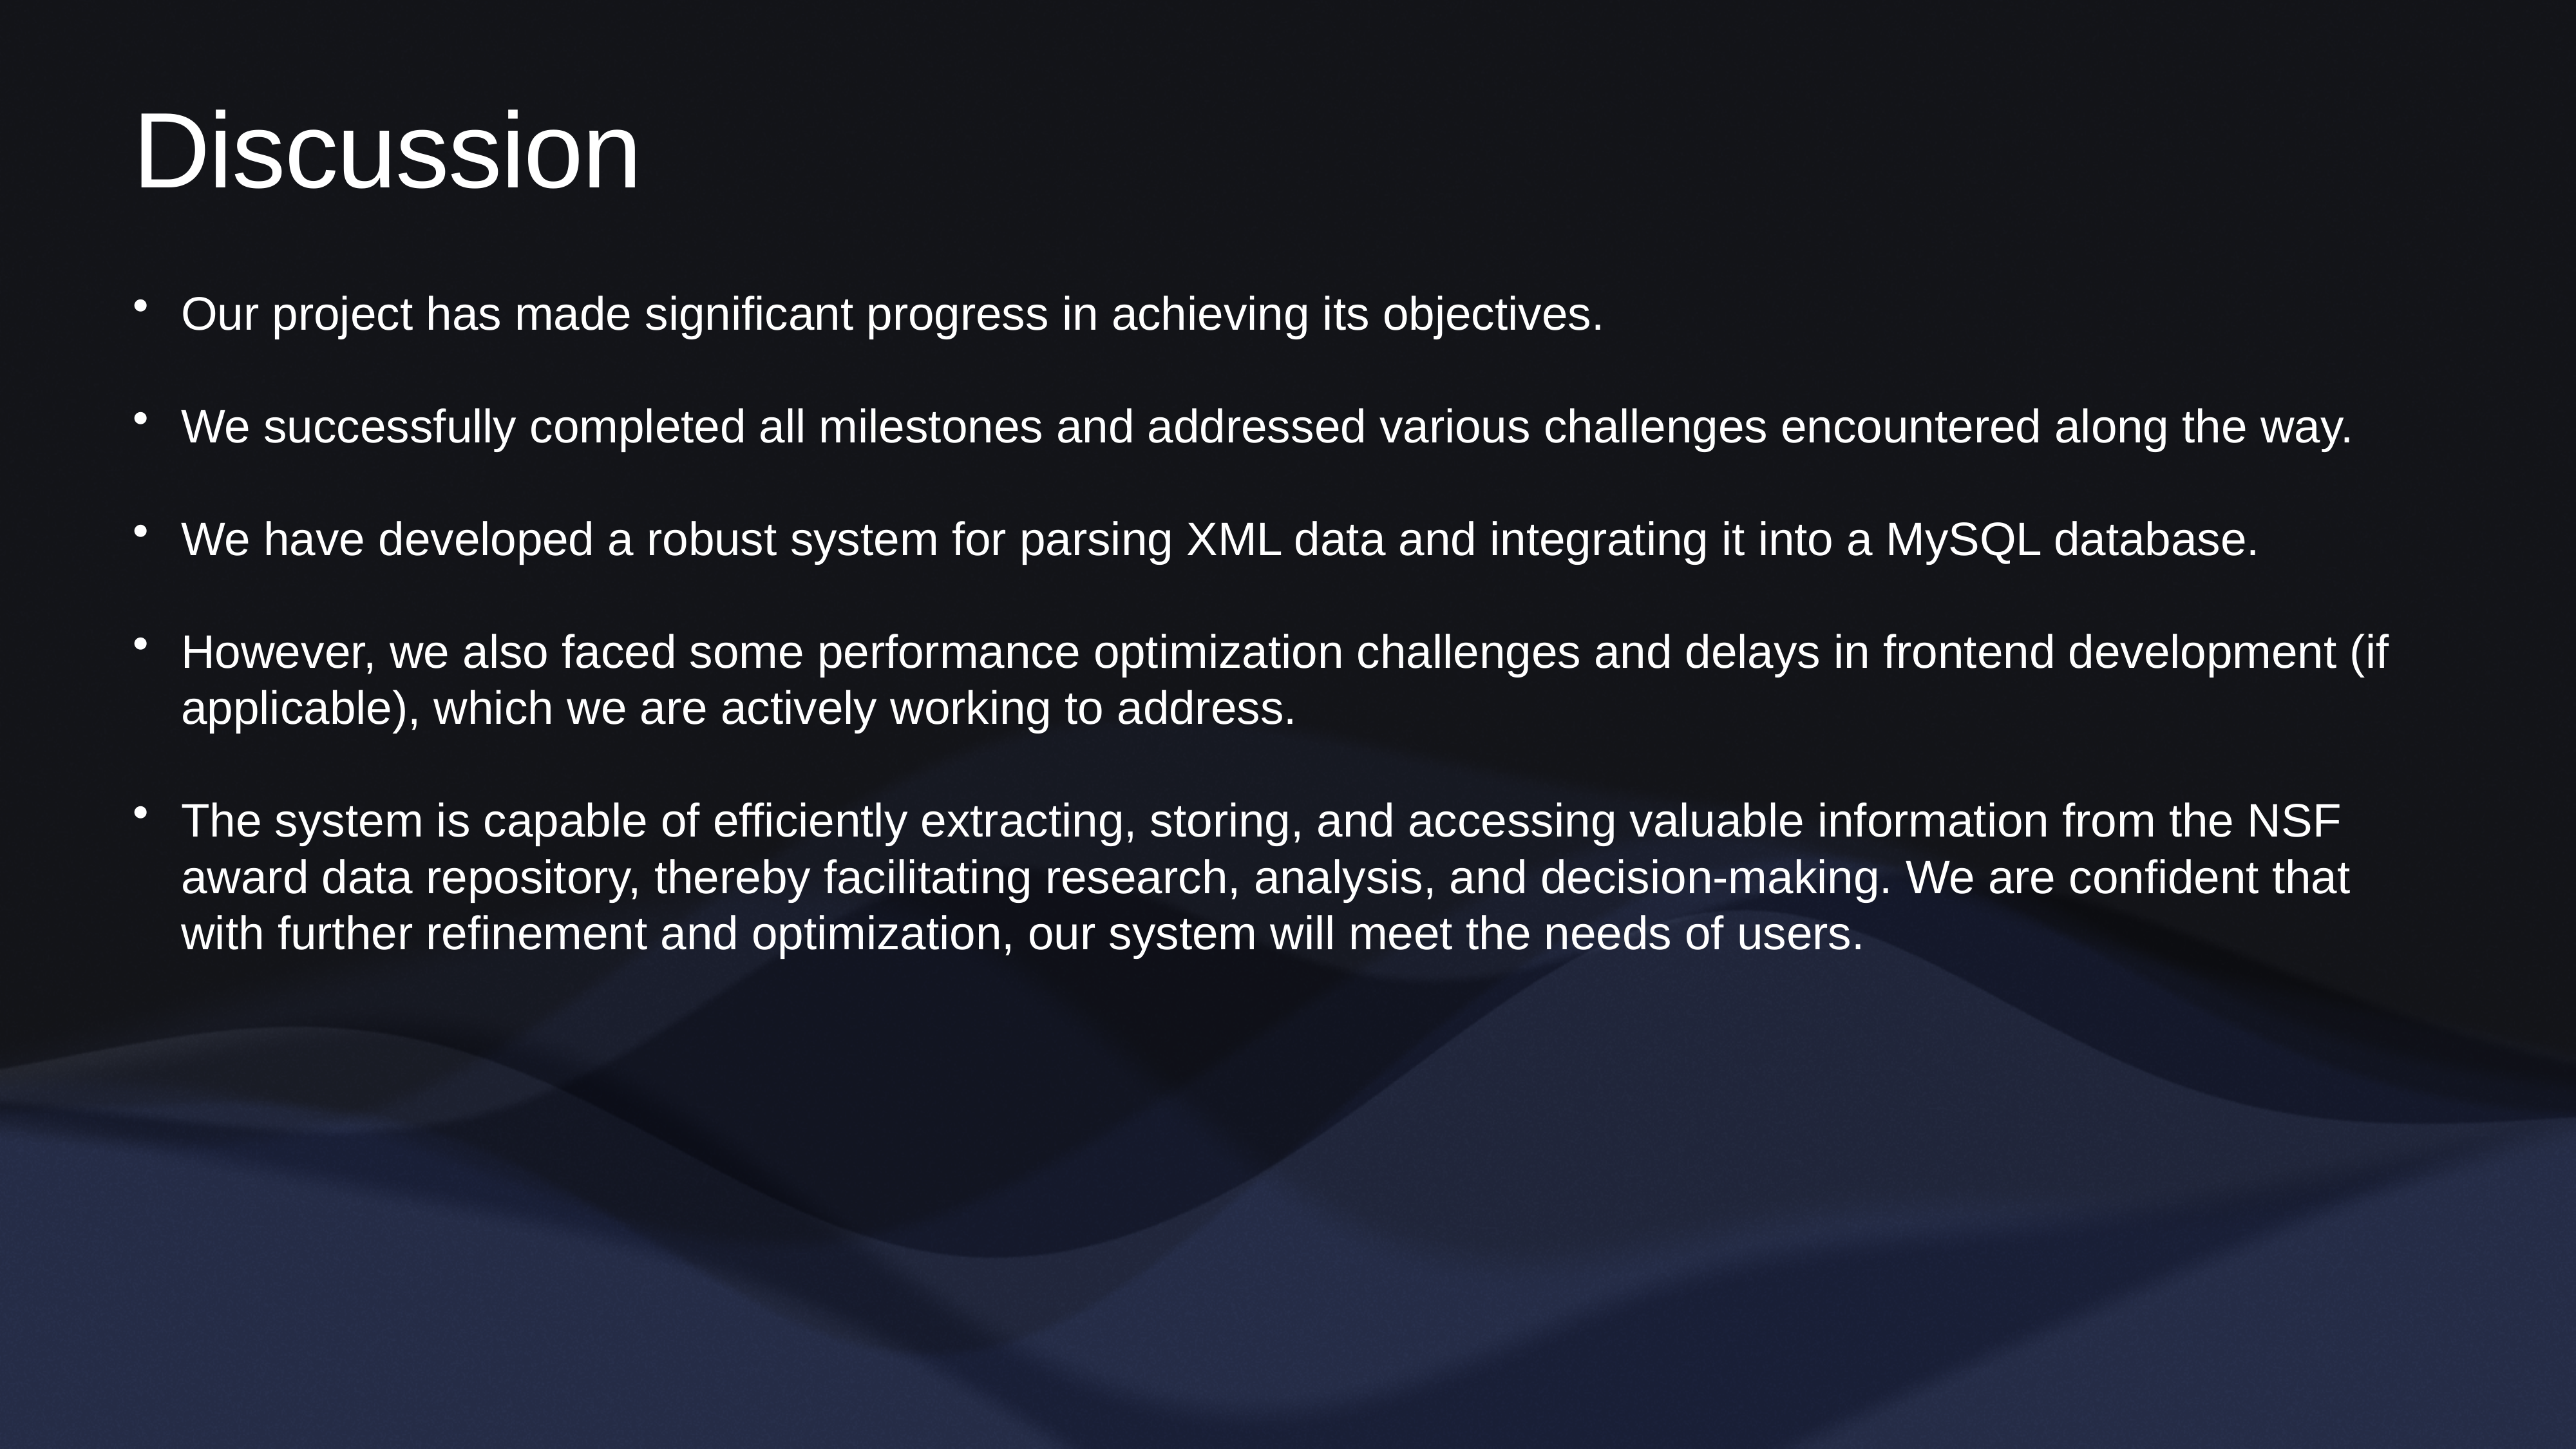

# Discussion
Our project has made significant progress in achieving its objectives.

We successfully completed all milestones and addressed various challenges encountered along the way.

We have developed a robust system for parsing XML data and integrating it into a MySQL database.

However, we also faced some performance optimization challenges and delays in frontend development (if applicable), which we are actively working to address.

The system is capable of efficiently extracting, storing, and accessing valuable information from the NSF award data repository, thereby facilitating research, analysis, and decision-making. We are confident that with further refinement and optimization, our system will meet the needs of users.